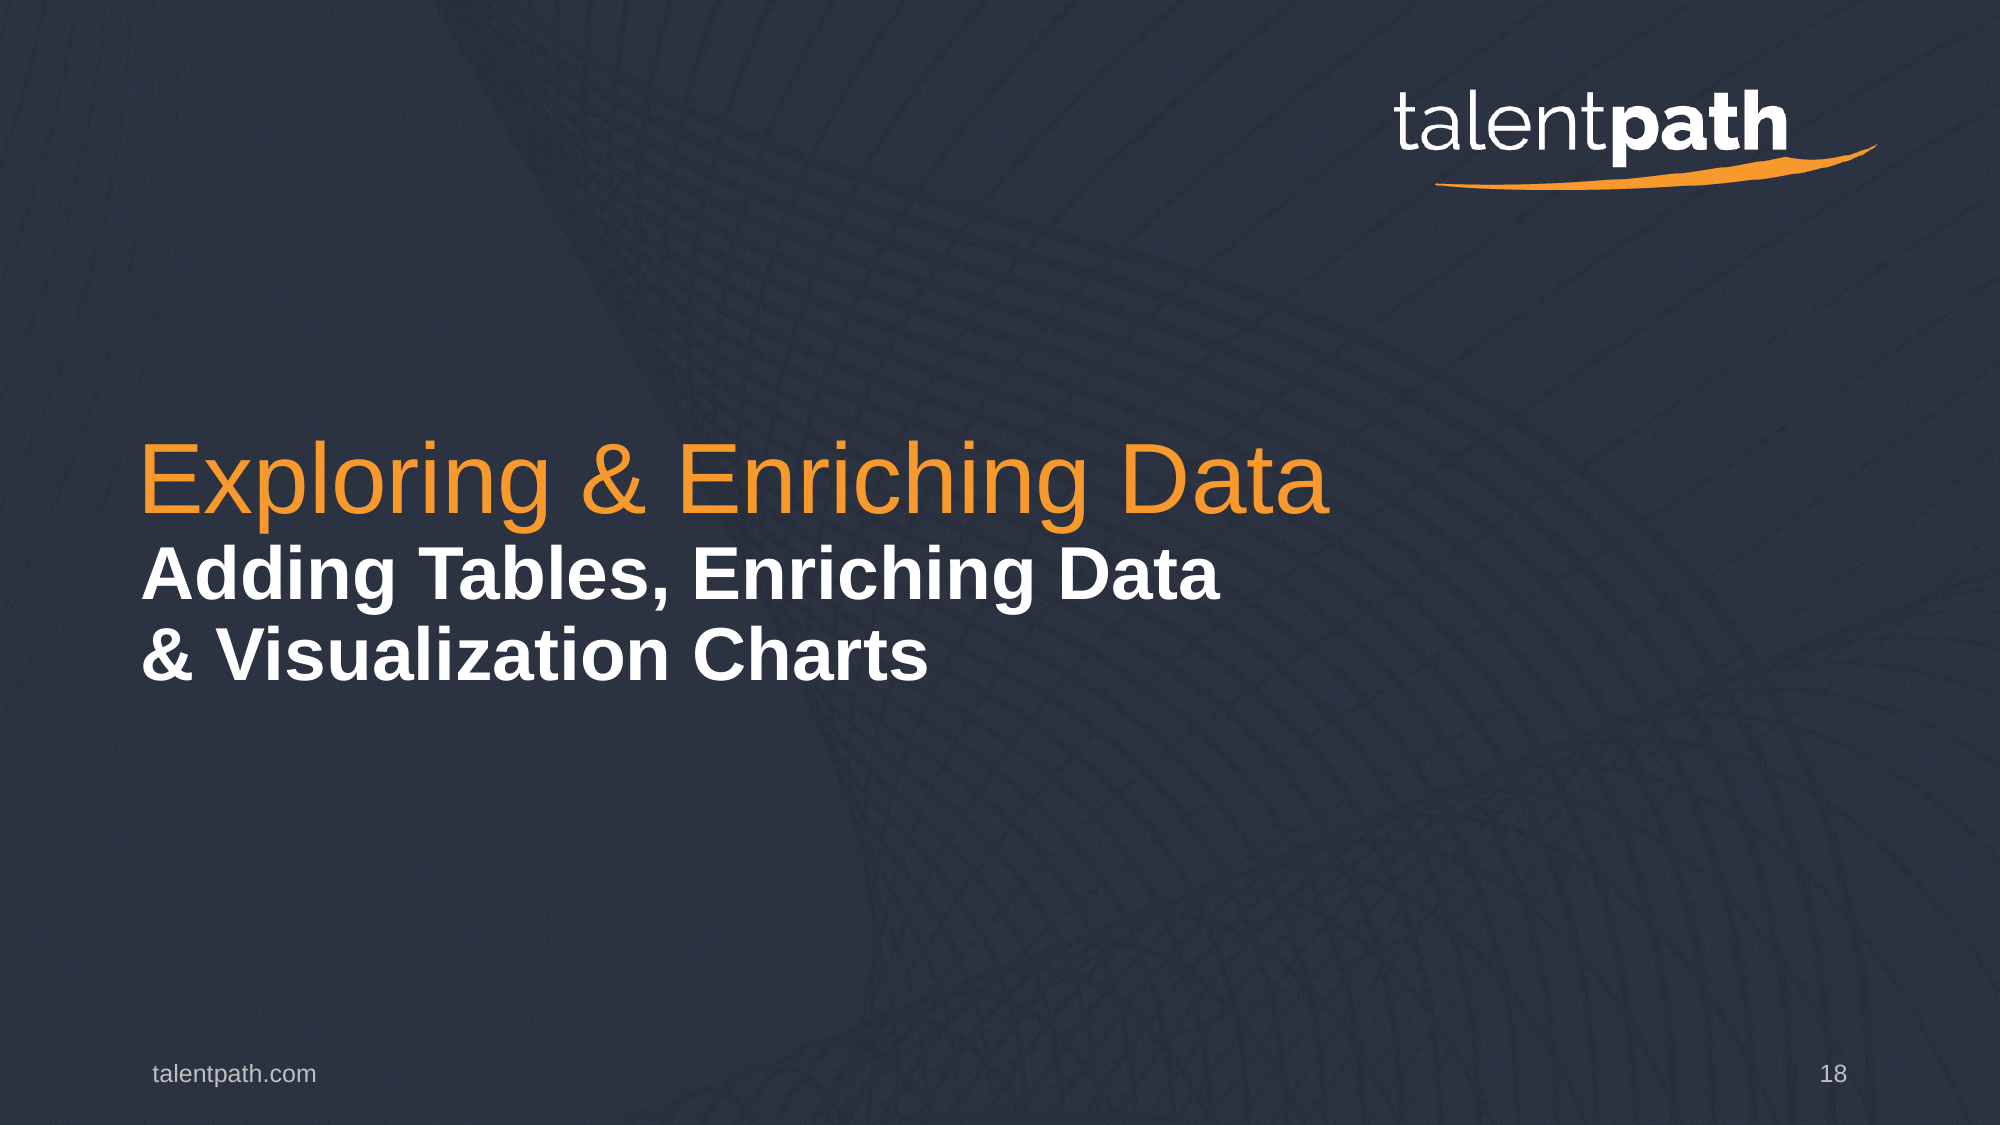

# Exploring & Enriching Data
Adding Tables, Enriching Data
& Visualization Charts
talentpath.com
18